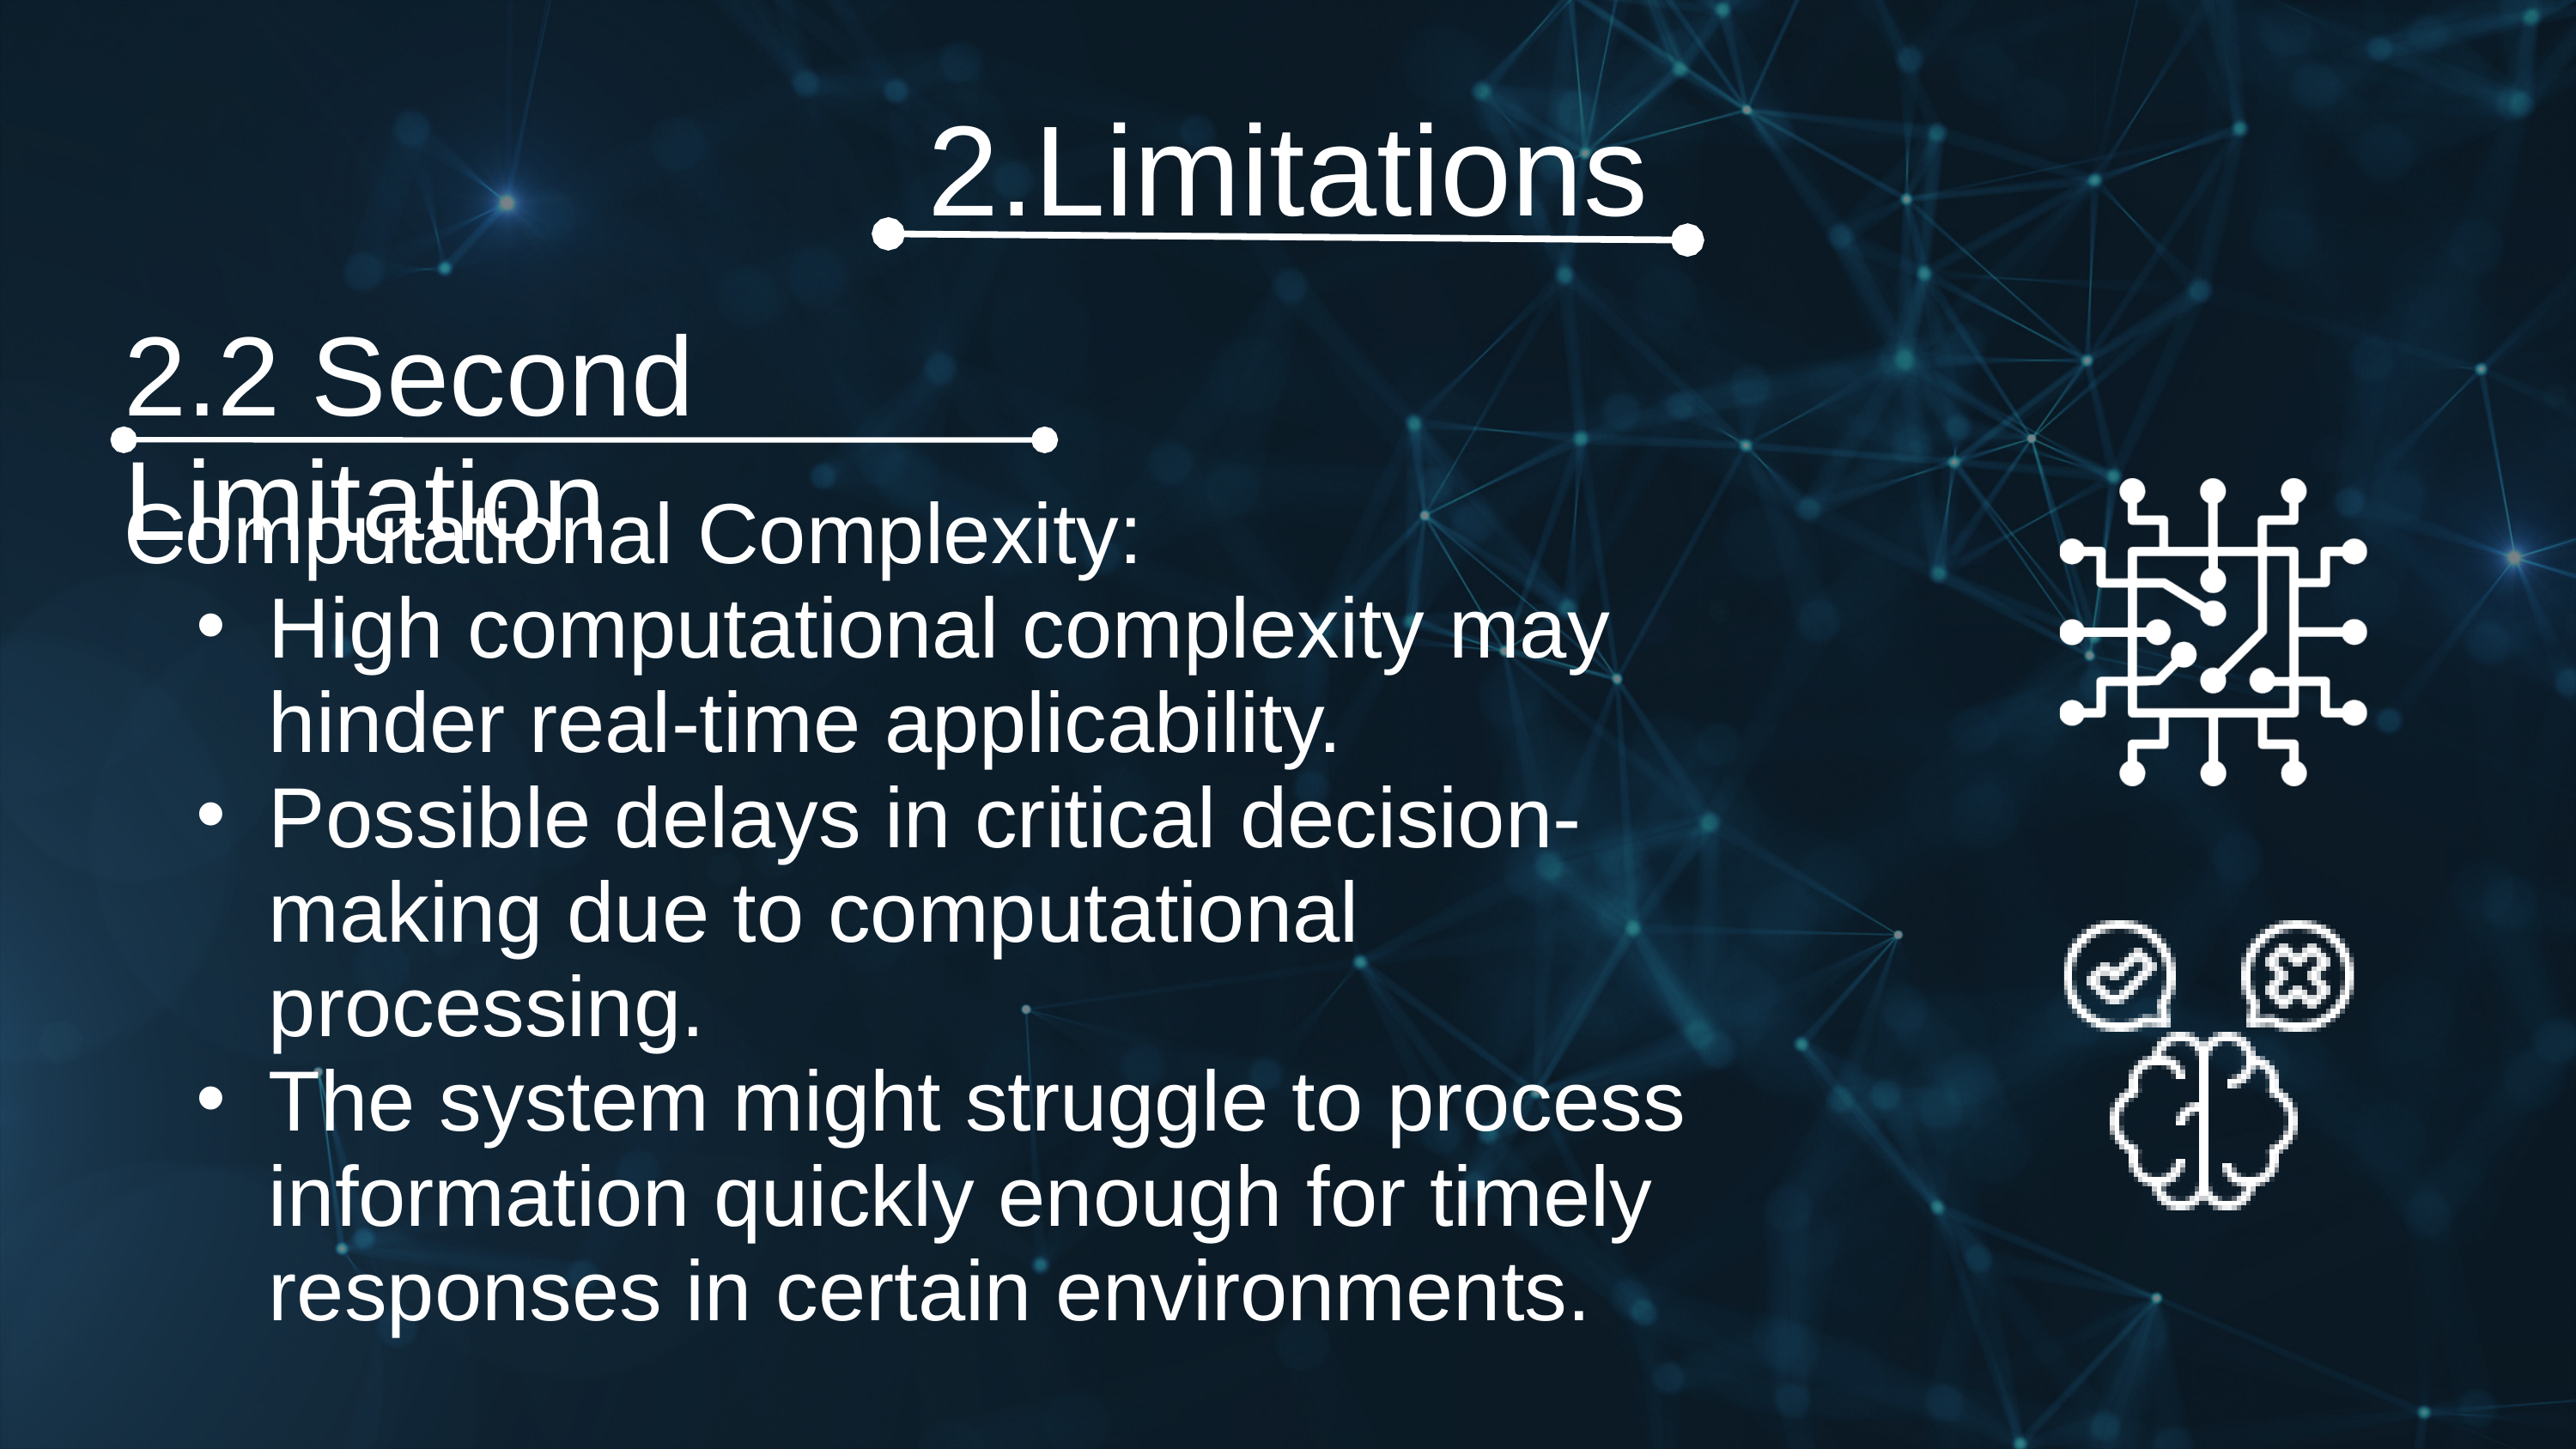

2.Limitations

2.2 Second Limitation

Computational Complexity:
High computational complexity may hinder real-time applicability.
Possible delays in critical decision-making due to computational processing.
The system might struggle to process information quickly enough for timely responses in certain environments.